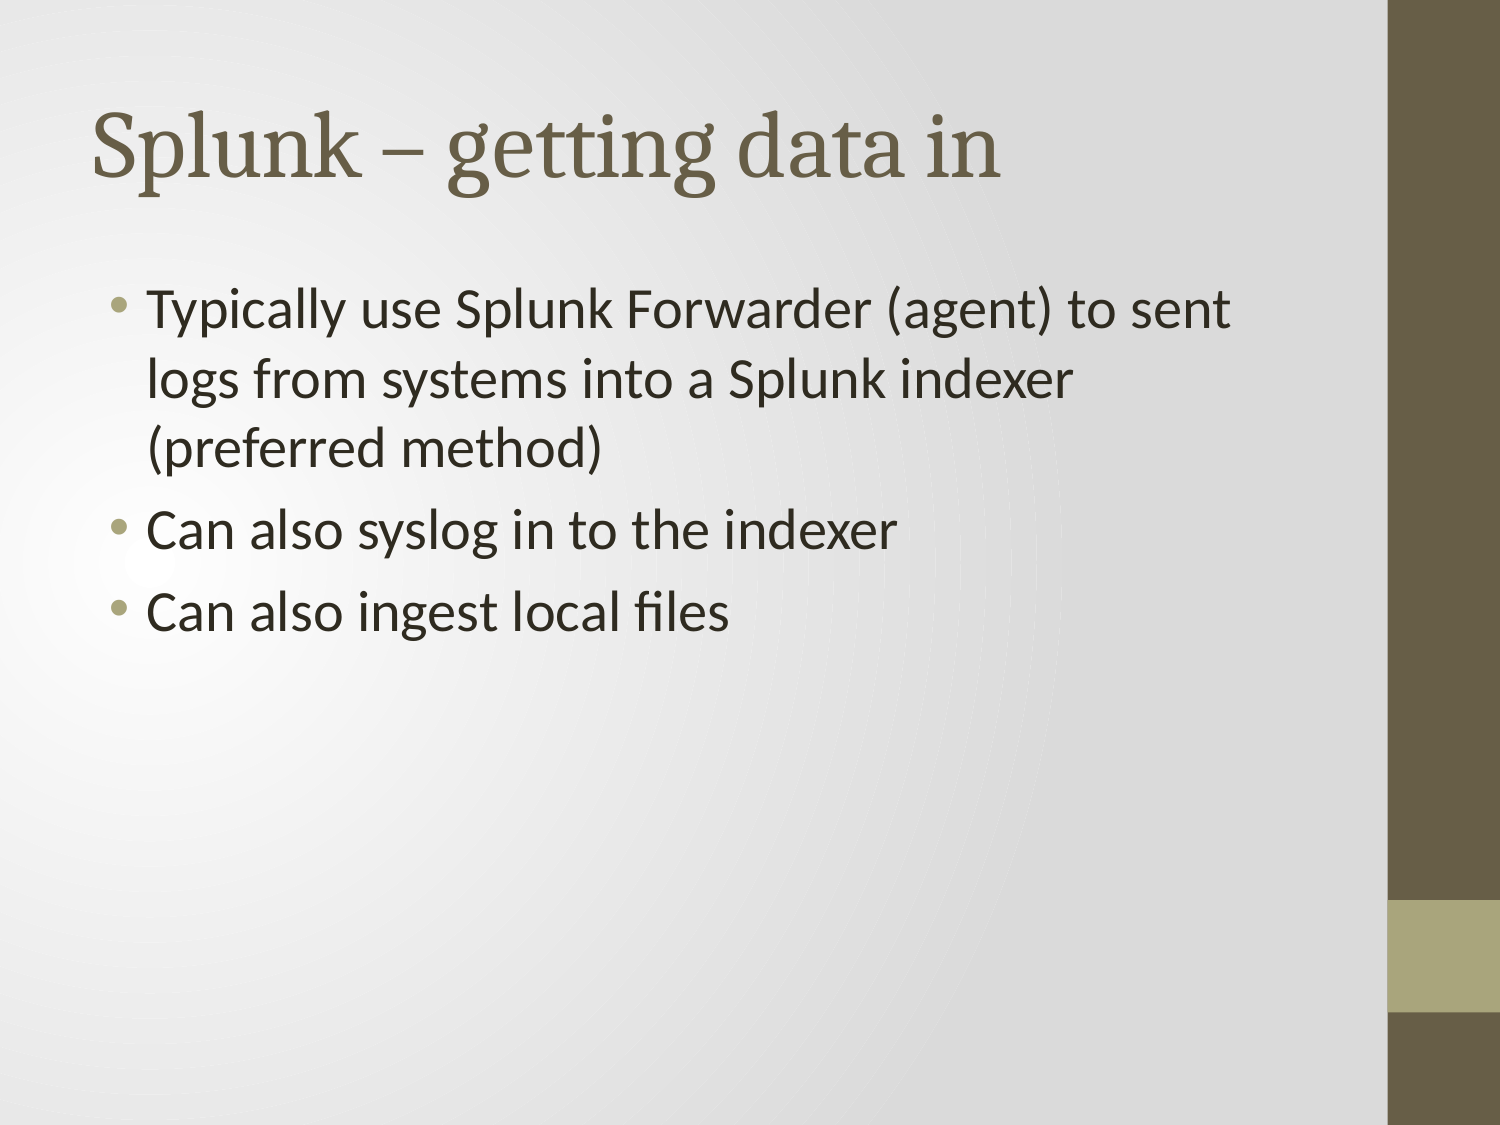

# Splunk – getting data in
Typically use Splunk Forwarder (agent) to sent logs from systems into a Splunk indexer (preferred method)
Can also syslog in to the indexer
Can also ingest local files